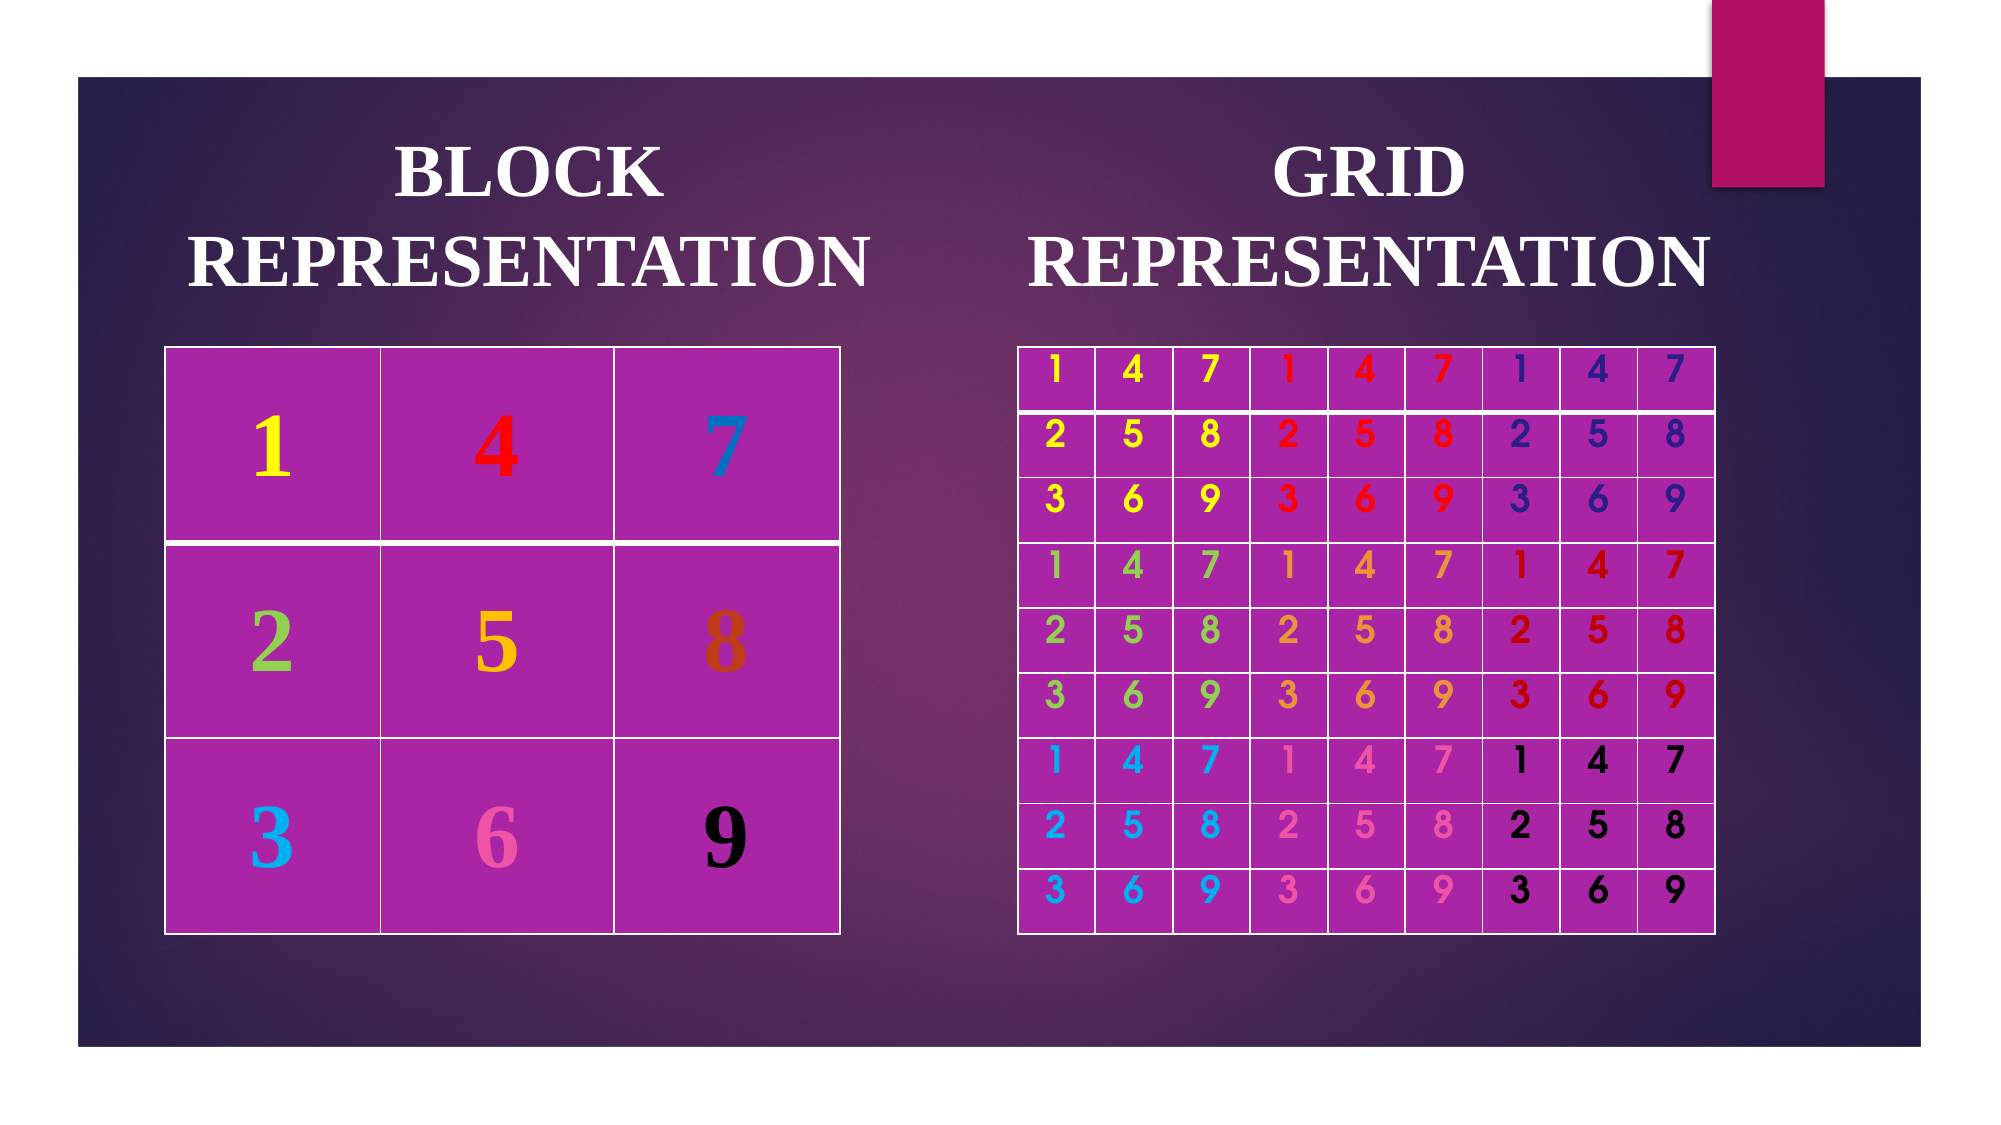

BLOCK REPRESENTATION
GRID REPRESENTATION
| 1 | 4 | 7 |
| --- | --- | --- |
| 2 | 5 | 8 |
| 3 | 6 | 9 |
| 1 | 4 | 7 | 1 | 4 | 7 | 1 | 4 | 7 |
| --- | --- | --- | --- | --- | --- | --- | --- | --- |
| 2 | 5 | 8 | 2 | 5 | 8 | 2 | 5 | 8 |
| 3 | 6 | 9 | 3 | 6 | 9 | 3 | 6 | 9 |
| 1 | 4 | 7 | 1 | 4 | 7 | 1 | 4 | 7 |
| 2 | 5 | 8 | 2 | 5 | 8 | 2 | 5 | 8 |
| 3 | 6 | 9 | 3 | 6 | 9 | 3 | 6 | 9 |
| 1 | 4 | 7 | 1 | 4 | 7 | 1 | 4 | 7 |
| 2 | 5 | 8 | 2 | 5 | 8 | 2 | 5 | 8 |
| 3 | 6 | 9 | 3 | 6 | 9 | 3 | 6 | 9 |